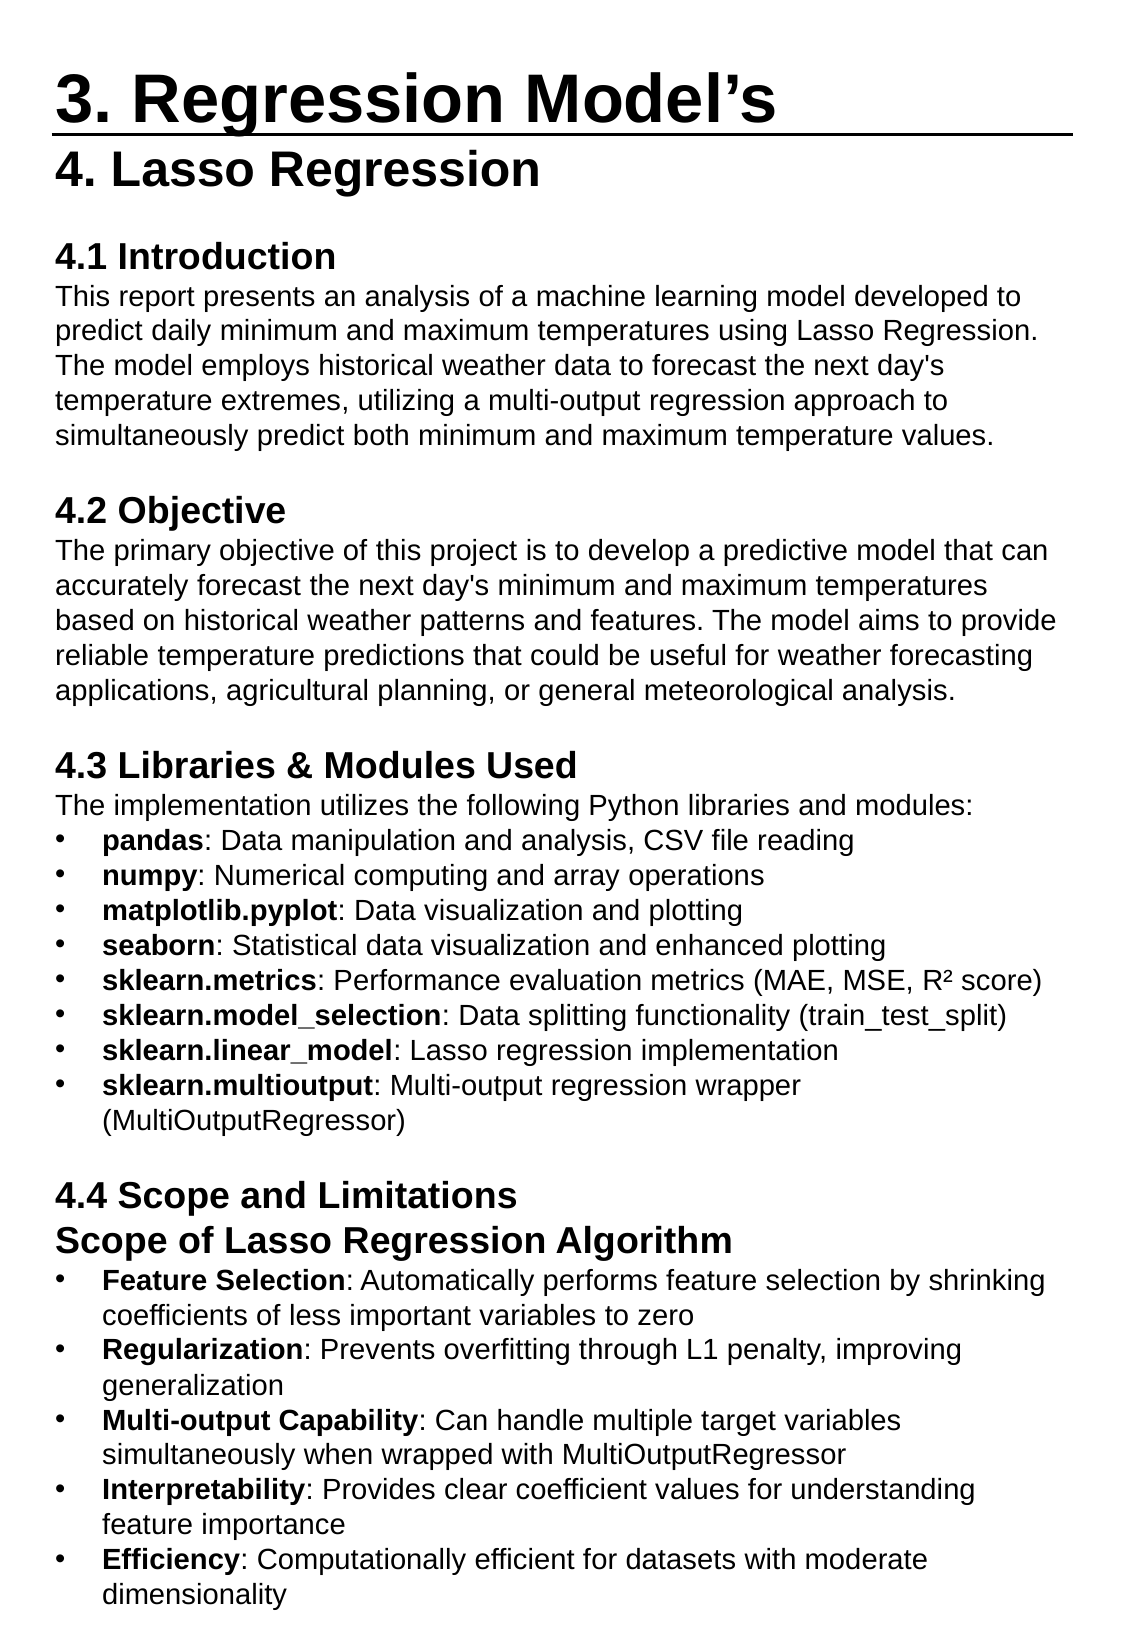

# 3. Regression Model’s
4. Lasso Regression

4.1 Introduction
This report presents an analysis of a machine learning model developed to predict daily minimum and maximum temperatures using Lasso Regression. The model employs historical weather data to forecast the next day's temperature extremes, utilizing a multi-output regression approach to simultaneously predict both minimum and maximum temperature values.

4.2 Objective
The primary objective of this project is to develop a predictive model that can accurately forecast the next day's minimum and maximum temperatures based on historical weather patterns and features. The model aims to provide reliable temperature predictions that could be useful for weather forecasting applications, agricultural planning, or general meteorological analysis.

4.3 Libraries & Modules Used
The implementation utilizes the following Python libraries and modules:
pandas: Data manipulation and analysis, CSV file reading
numpy: Numerical computing and array operations
matplotlib.pyplot: Data visualization and plotting
seaborn: Statistical data visualization and enhanced plotting
sklearn.metrics: Performance evaluation metrics (MAE, MSE, R² score)
sklearn.model_selection: Data splitting functionality (train_test_split)
sklearn.linear_model: Lasso regression implementation
sklearn.multioutput: Multi-output regression wrapper (MultiOutputRegressor)

4.4 Scope and Limitations
Scope of Lasso Regression Algorithm
Feature Selection: Automatically performs feature selection by shrinking coefficients of less important variables to zero
Regularization: Prevents overfitting through L1 penalty, improving generalization
Multi-output Capability: Can handle multiple target variables simultaneously when wrapped with MultiOutputRegressor
Interpretability: Provides clear coefficient values for understanding feature importance
Efficiency: Computationally efficient for datasets with moderate dimensionality